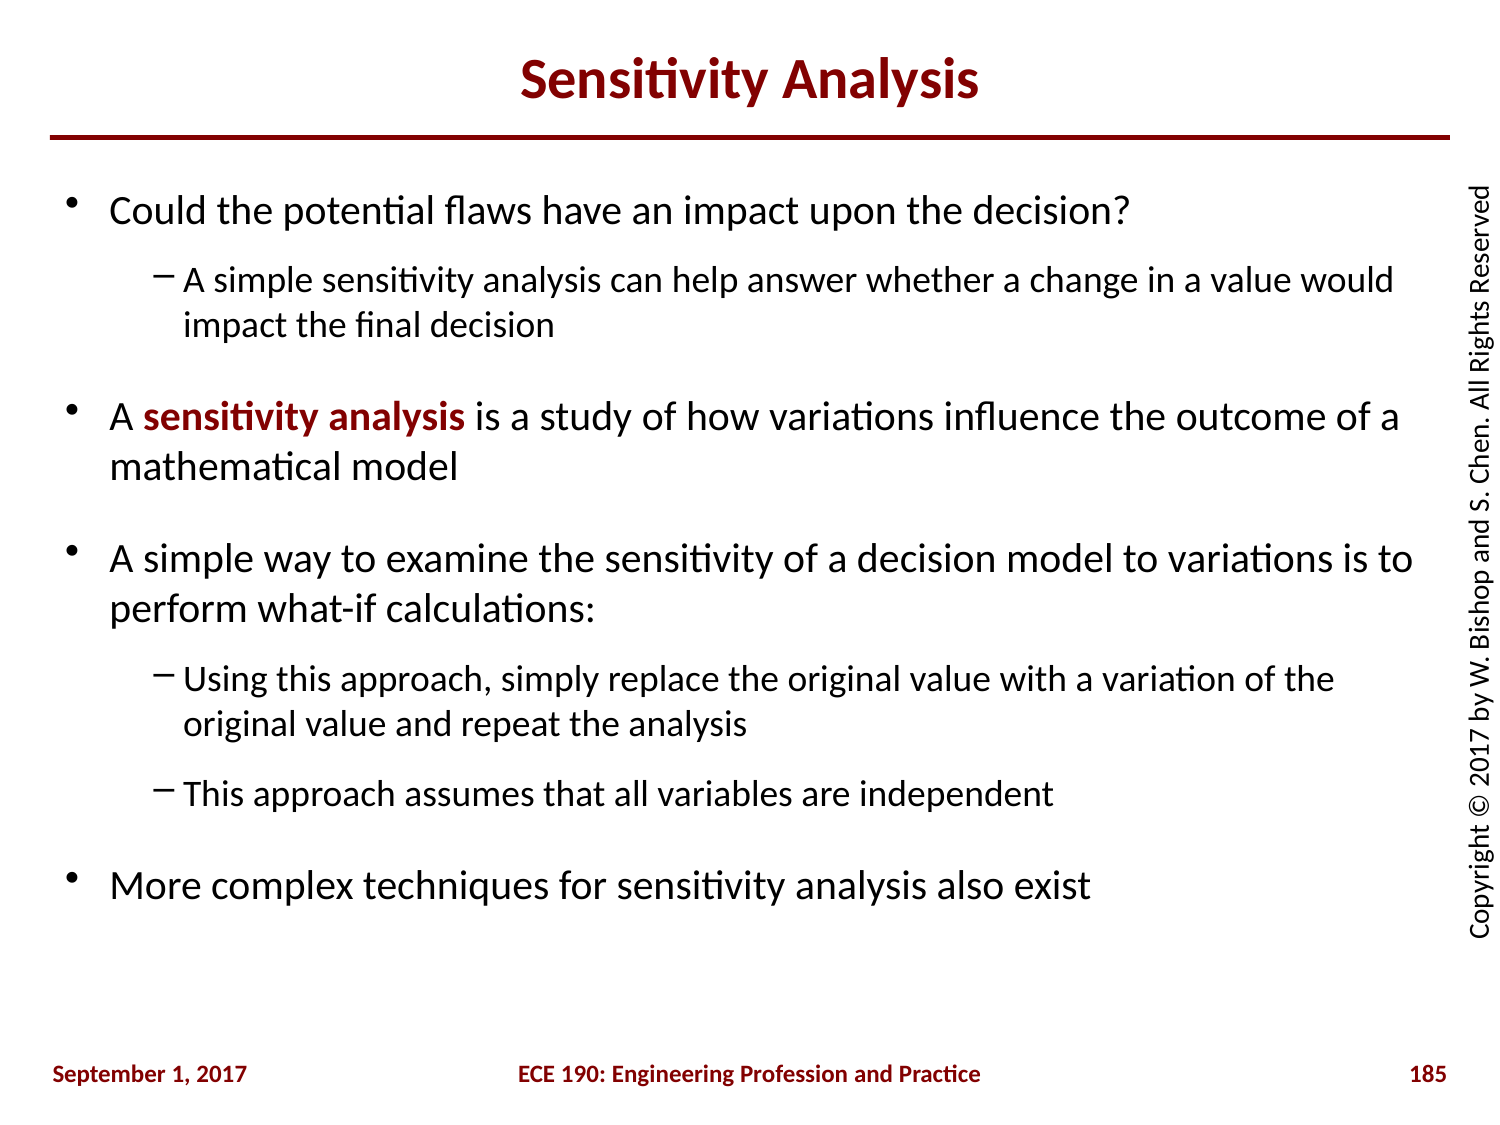

# Sensitivity Analysis
Could the potential flaws have an impact upon the decision?
A simple sensitivity analysis can help answer whether a change in a value would impact the final decision
A sensitivity analysis is a study of how variations influence the outcome of a mathematical model
A simple way to examine the sensitivity of a decision model to variations is to perform what-if calculations:
Using this approach, simply replace the original value with a variation of the original value and repeat the analysis
This approach assumes that all variables are independent
More complex techniques for sensitivity analysis also exist
September 1, 2017
ECE 190: Engineering Profession and Practice
185